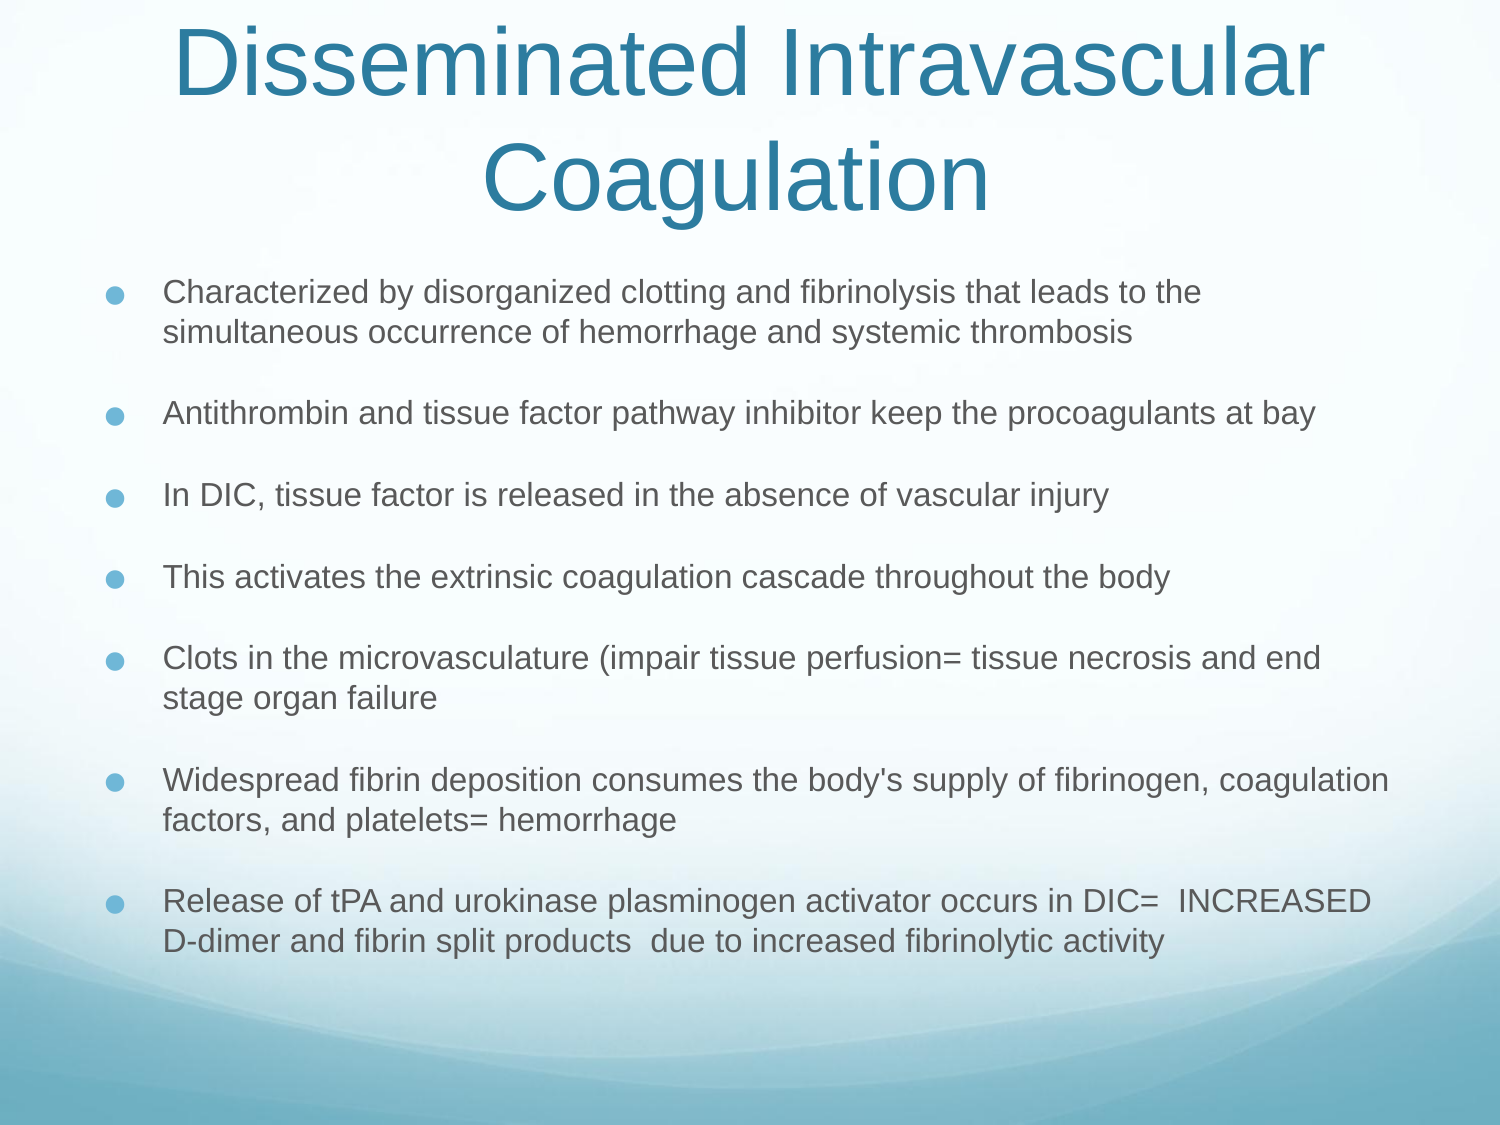

# Disseminated Intravascular Coagulation
Characterized by disorganized clotting and fibrinolysis that leads to the simultaneous occurrence of hemorrhage and systemic thrombosis
Antithrombin and tissue factor pathway inhibitor keep the procoagulants at bay
In DIC, tissue factor is released in the absence of vascular injury
This activates the extrinsic coagulation cascade throughout the body
Clots in the microvasculature (impair tissue perfusion= tissue necrosis and end stage organ failure
Widespread fibrin deposition consumes the body's supply of fibrinogen, coagulation factors, and platelets= hemorrhage
Release of tPA and urokinase plasminogen activator occurs in DIC=  INCREASED D-dimer and fibrin split products  due to increased fibrinolytic activity